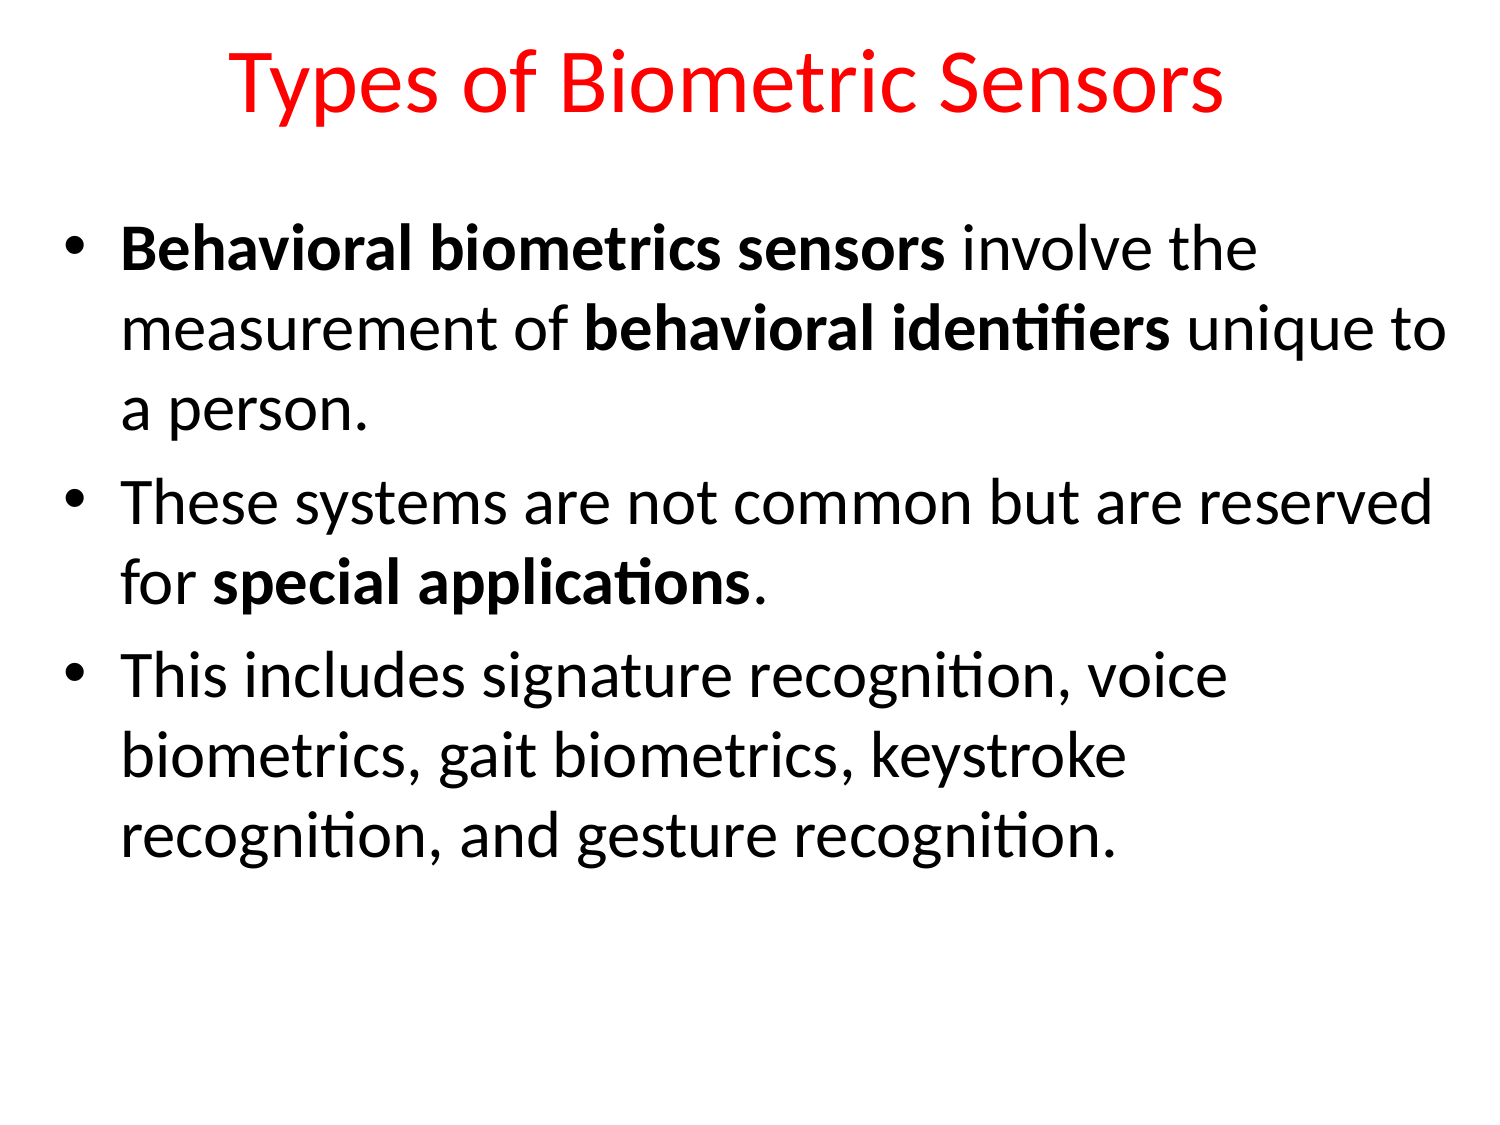

# Types of Biometric Sensors
Behavioral biometrics sensors involve the measurement of behavioral identifiers unique to a person.
These systems are not common but are reserved for special applications.
This includes signature recognition, voice biometrics, gait biometrics, keystroke recognition, and gesture recognition.